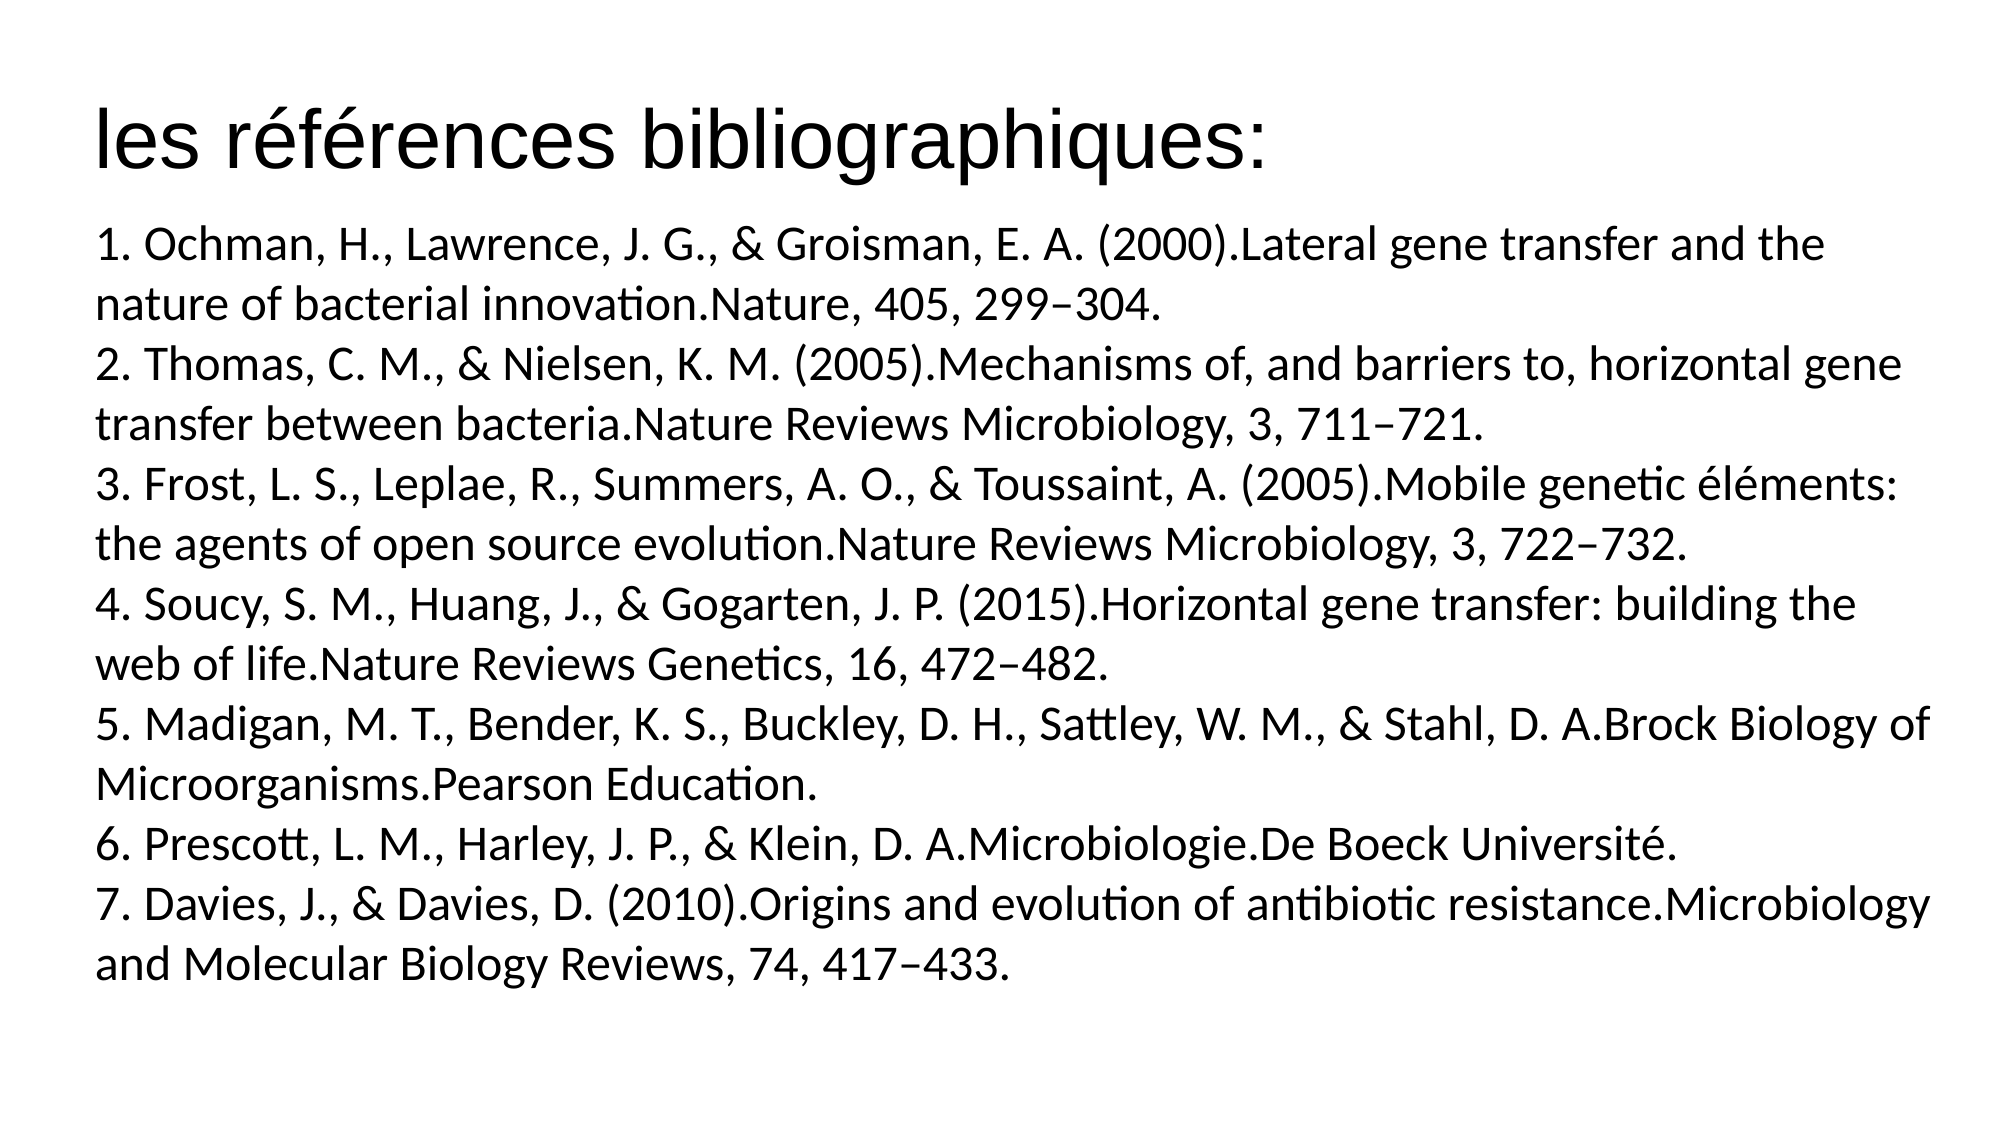

les références bibliographiques:
1. Ochman, H., Lawrence, J. G., & Groisman, E. A. (2000).Lateral gene transfer and the nature of bacterial innovation.Nature, 405, 299–304.
2. Thomas, C. M., & Nielsen, K. M. (2005).Mechanisms of, and barriers to, horizontal gene transfer between bacteria.Nature Reviews Microbiology, 3, 711–721.
3. Frost, L. S., Leplae, R., Summers, A. O., & Toussaint, A. (2005).Mobile genetic éléments: the agents of open source evolution.Nature Reviews Microbiology, 3, 722–732.
4. Soucy, S. M., Huang, J., & Gogarten, J. P. (2015).Horizontal gene transfer: building the web of life.Nature Reviews Genetics, 16, 472–482.
5. Madigan, M. T., Bender, K. S., Buckley, D. H., Sattley, W. M., & Stahl, D. A.Brock Biology of Microorganisms.Pearson Education.
6. Prescott, L. M., Harley, J. P., & Klein, D. A.Microbiologie.De Boeck Université.
7. Davies, J., & Davies, D. (2010).Origins and evolution of antibiotic resistance.Microbiology and Molecular Biology Reviews, 74, 417–433.